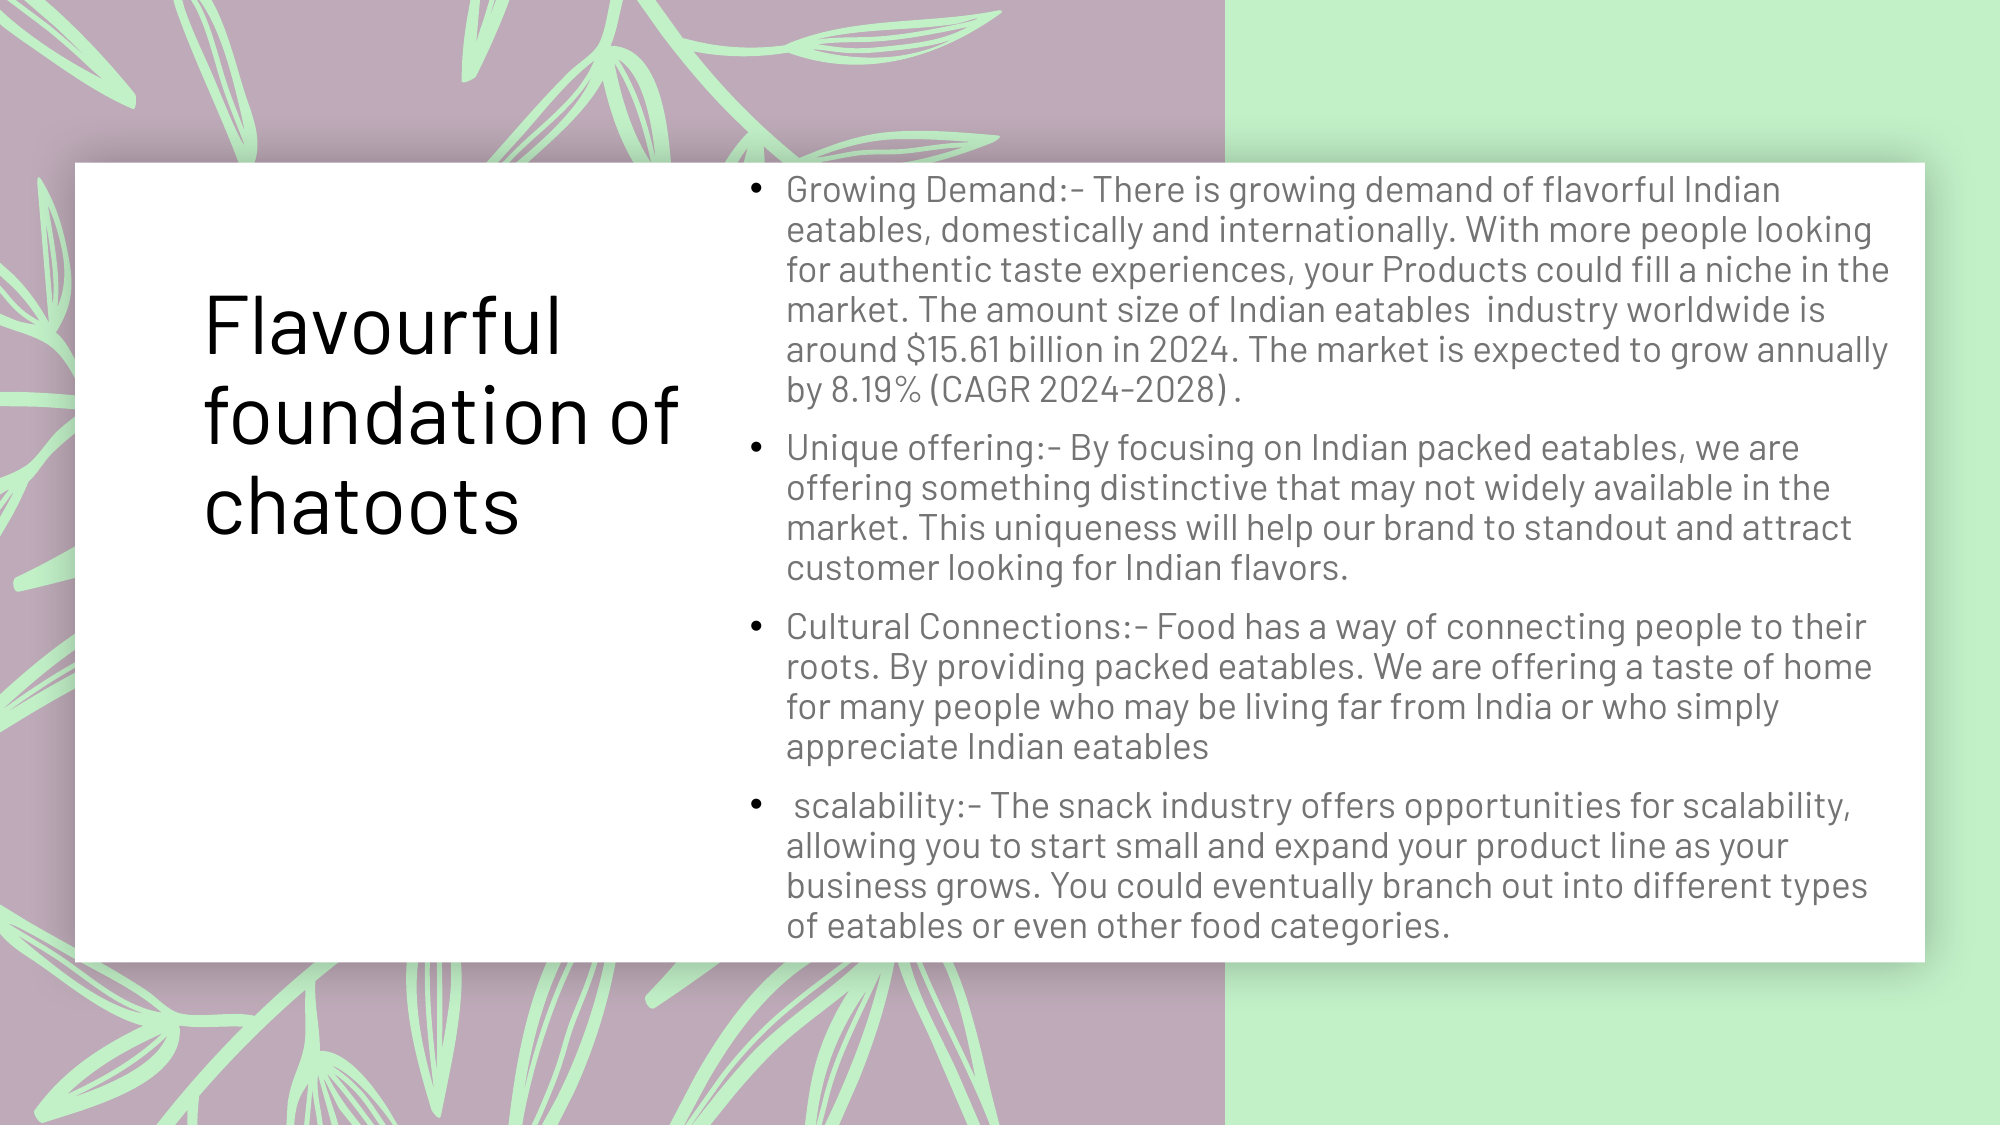

Growing Demand:- There is growing demand of flavorful Indian eatables, domestically and internationally. With more people looking for authentic taste experiences, your Products could fill a niche in the market. The amount size of Indian eatables  industry worldwide is around $15.61 billion in 2024. The market is expected to grow annually by 8.19% (CAGR 2024-2028) .
Unique offering:- By focusing on Indian packed eatables, we are offering something distinctive that may not widely available in the market. This uniqueness will help our brand to standout and attract customer looking for Indian flavors.
Cultural Connections:- Food has a way of connecting people to their roots. By providing packed eatables. We are offering a taste of home for many people who may be living far from India or who simply appreciate Indian eatables
 scalability:- The snack industry offers opportunities for scalability, allowing you to start small and expand your product line as your business grows. You could eventually branch out into different types of eatables or even other food categories.
# Flavourful foundation of chatoots